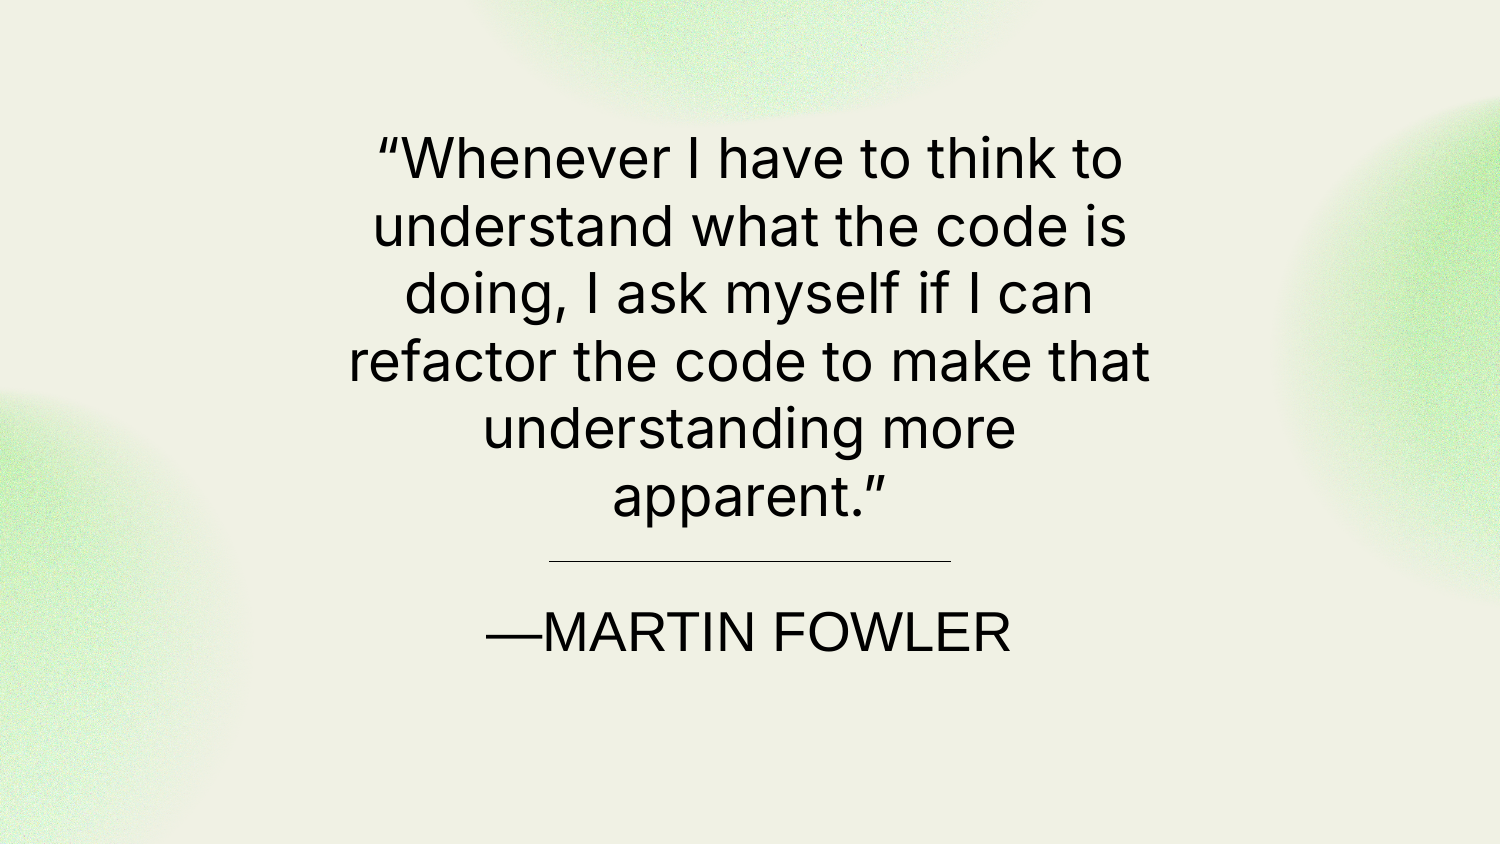

“Whenever I have to think to understand what the code is doing, I ask myself if I can refactor the code to make that understanding more apparent.”
# —MARTIN FOWLER